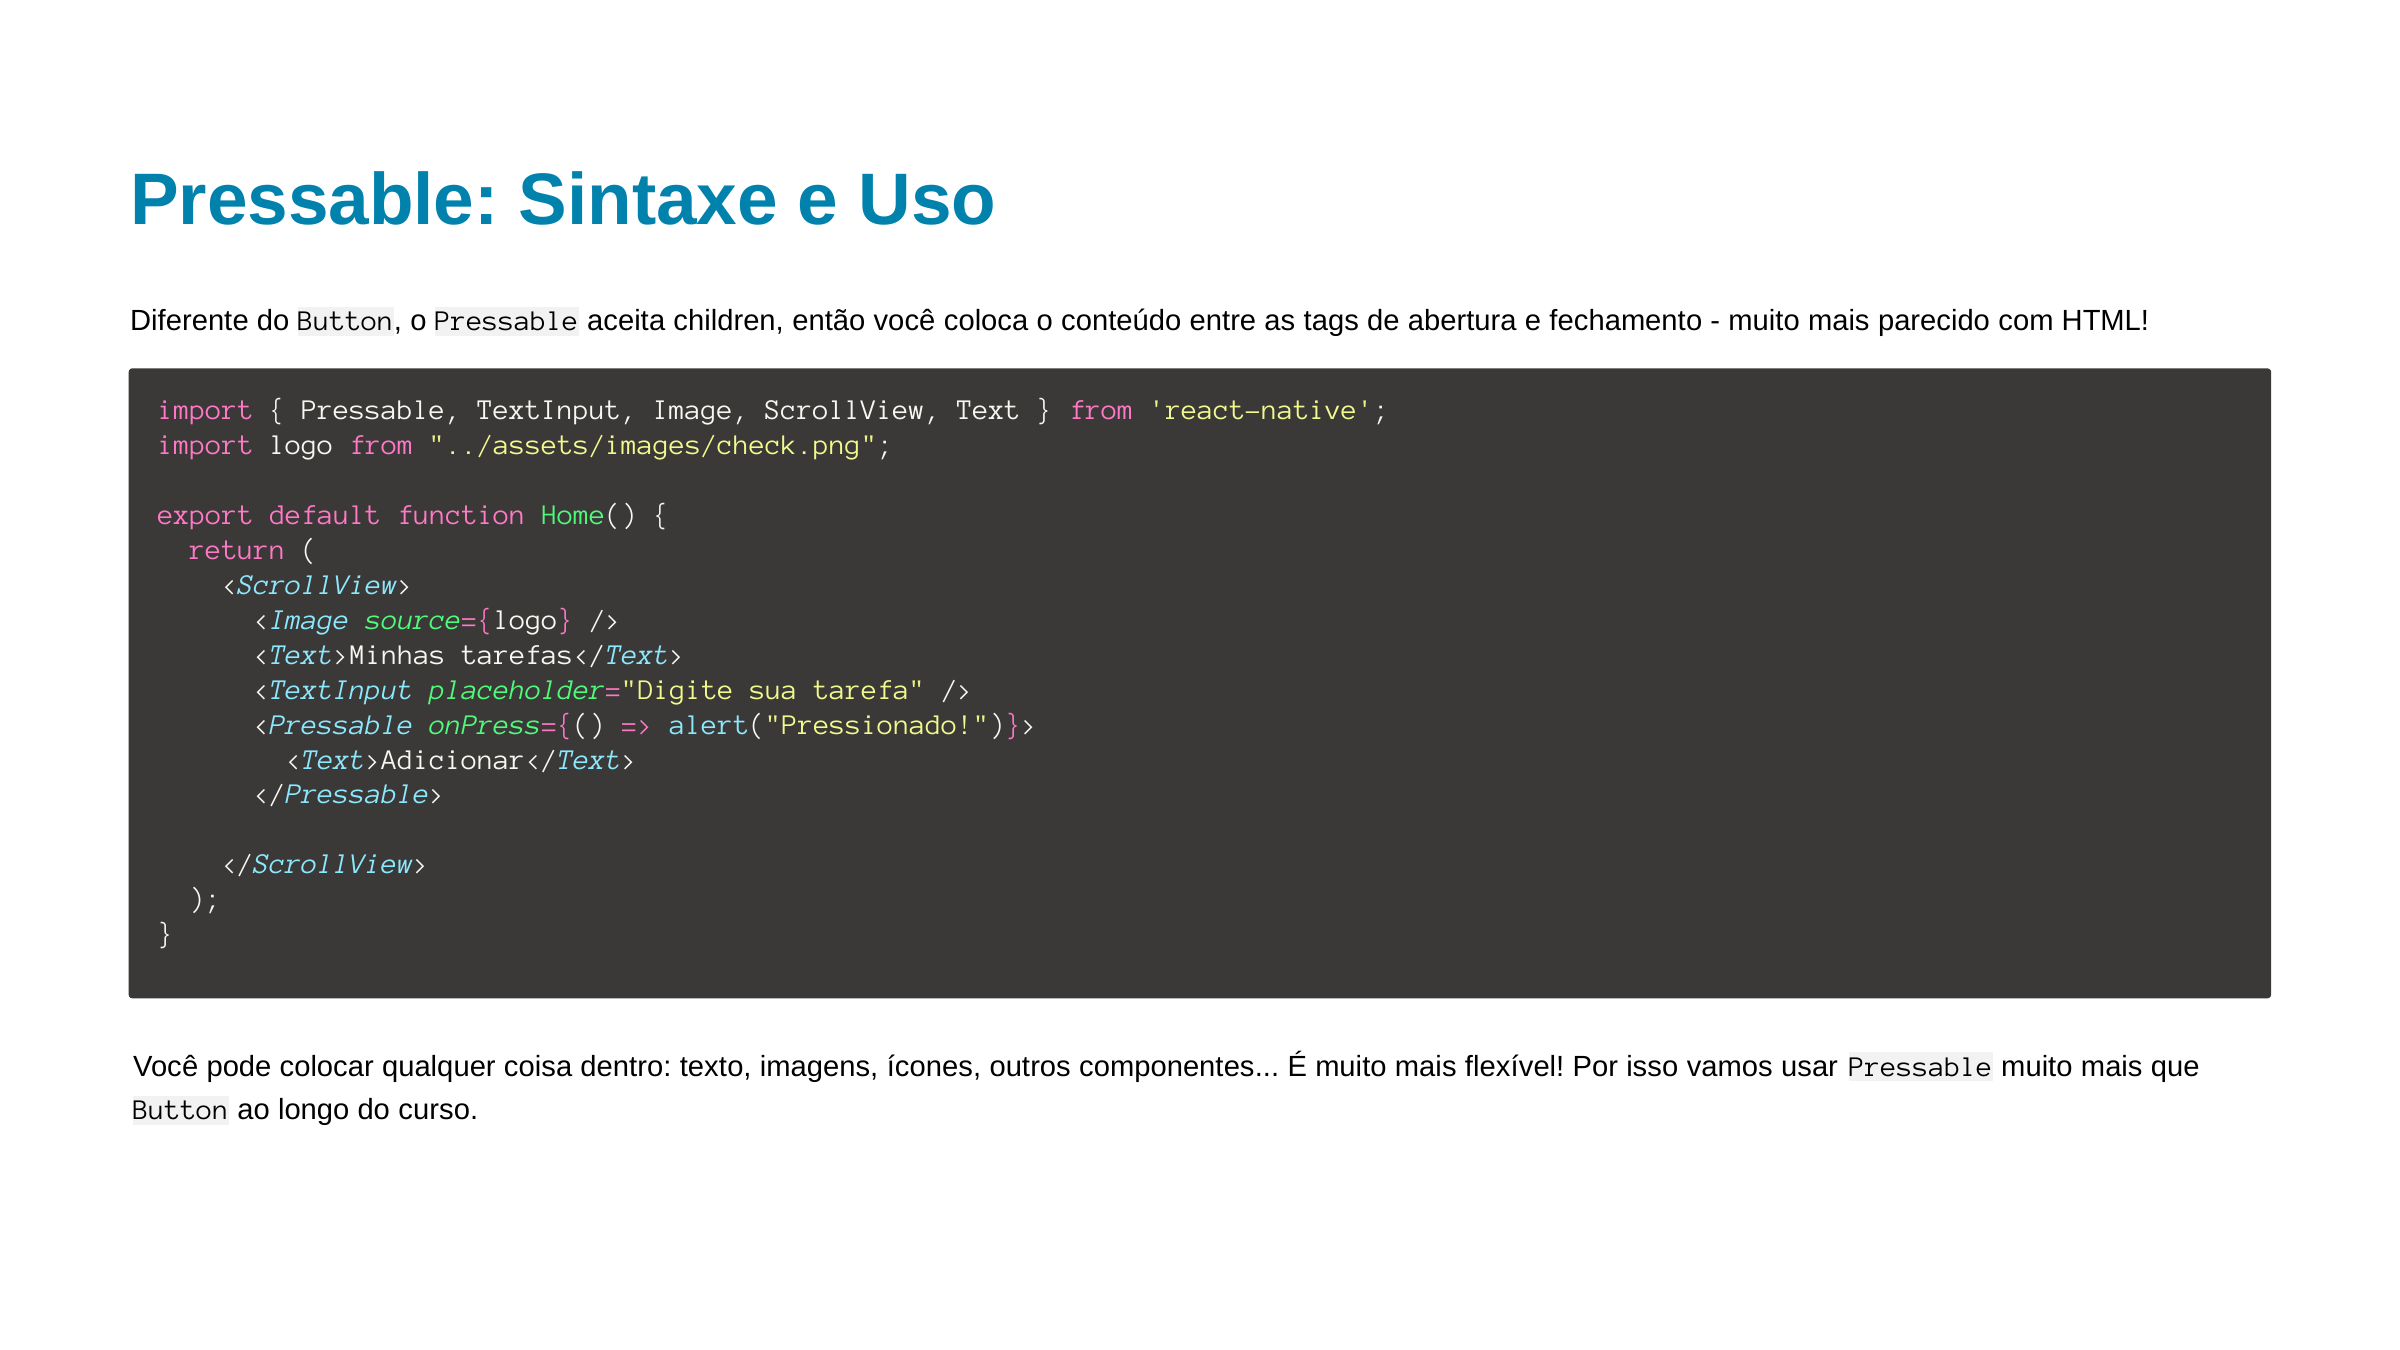

Pressable: Sintaxe e Uso
Diferente do Button, o Pressable aceita children, então você coloca o conteúdo entre as tags de abertura e fechamento - muito mais parecido com HTML!

import { Pressable, TextInput, Image, ScrollView, Text } from 'react-native';
import logo from "../assets/images/check.png";
export default function Home() {
  return (
    <ScrollView>
      <Image source={logo} />
      <Text>Minhas tarefas</Text>
      <TextInput placeholder="Digite sua tarefa" />
      <Pressable onPress={() => alert("Pressionado!")}>
        <Text>Adicionar</Text>
      </Pressable>
    </ScrollView>
  );
}
Você pode colocar qualquer coisa dentro: texto, imagens, ícones, outros componentes... É muito mais flexível! Por isso vamos usar Pressable muito mais que Button ao longo do curso.